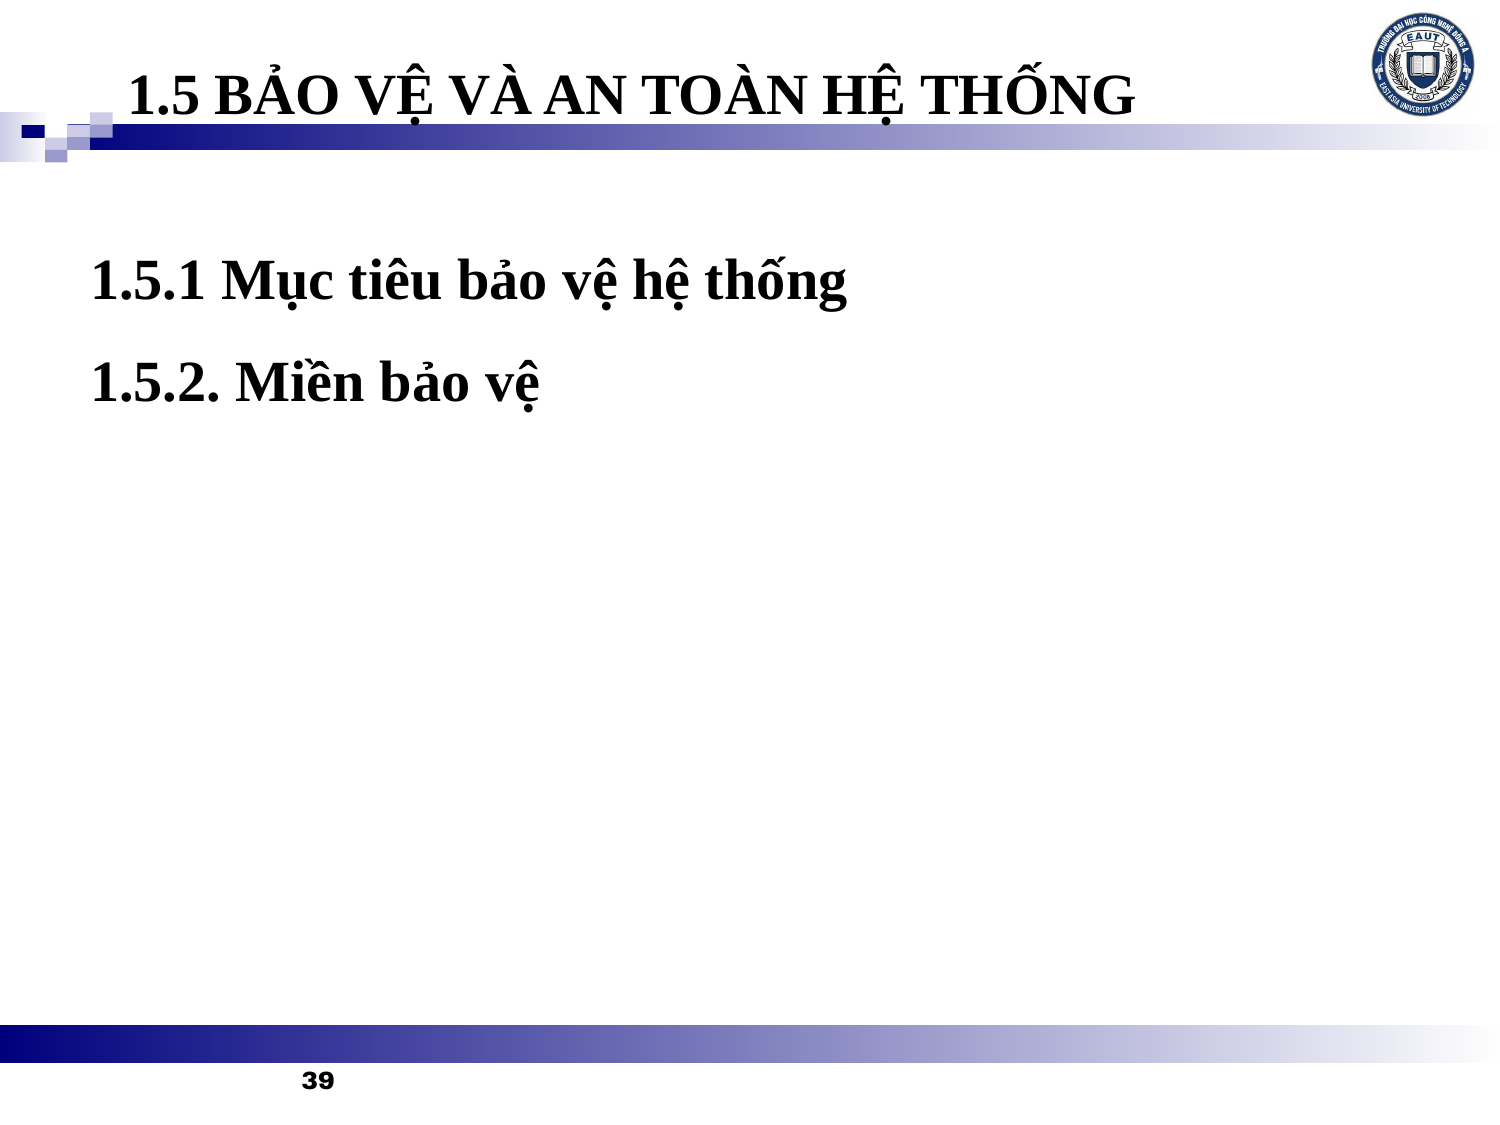

# 1.5 BẢO VỆ VÀ AN TOÀN HỆ THỐNG
1.5.1 Mục tiêu bảo vệ hệ thống
1.5.2. Miền bảo vệ

39